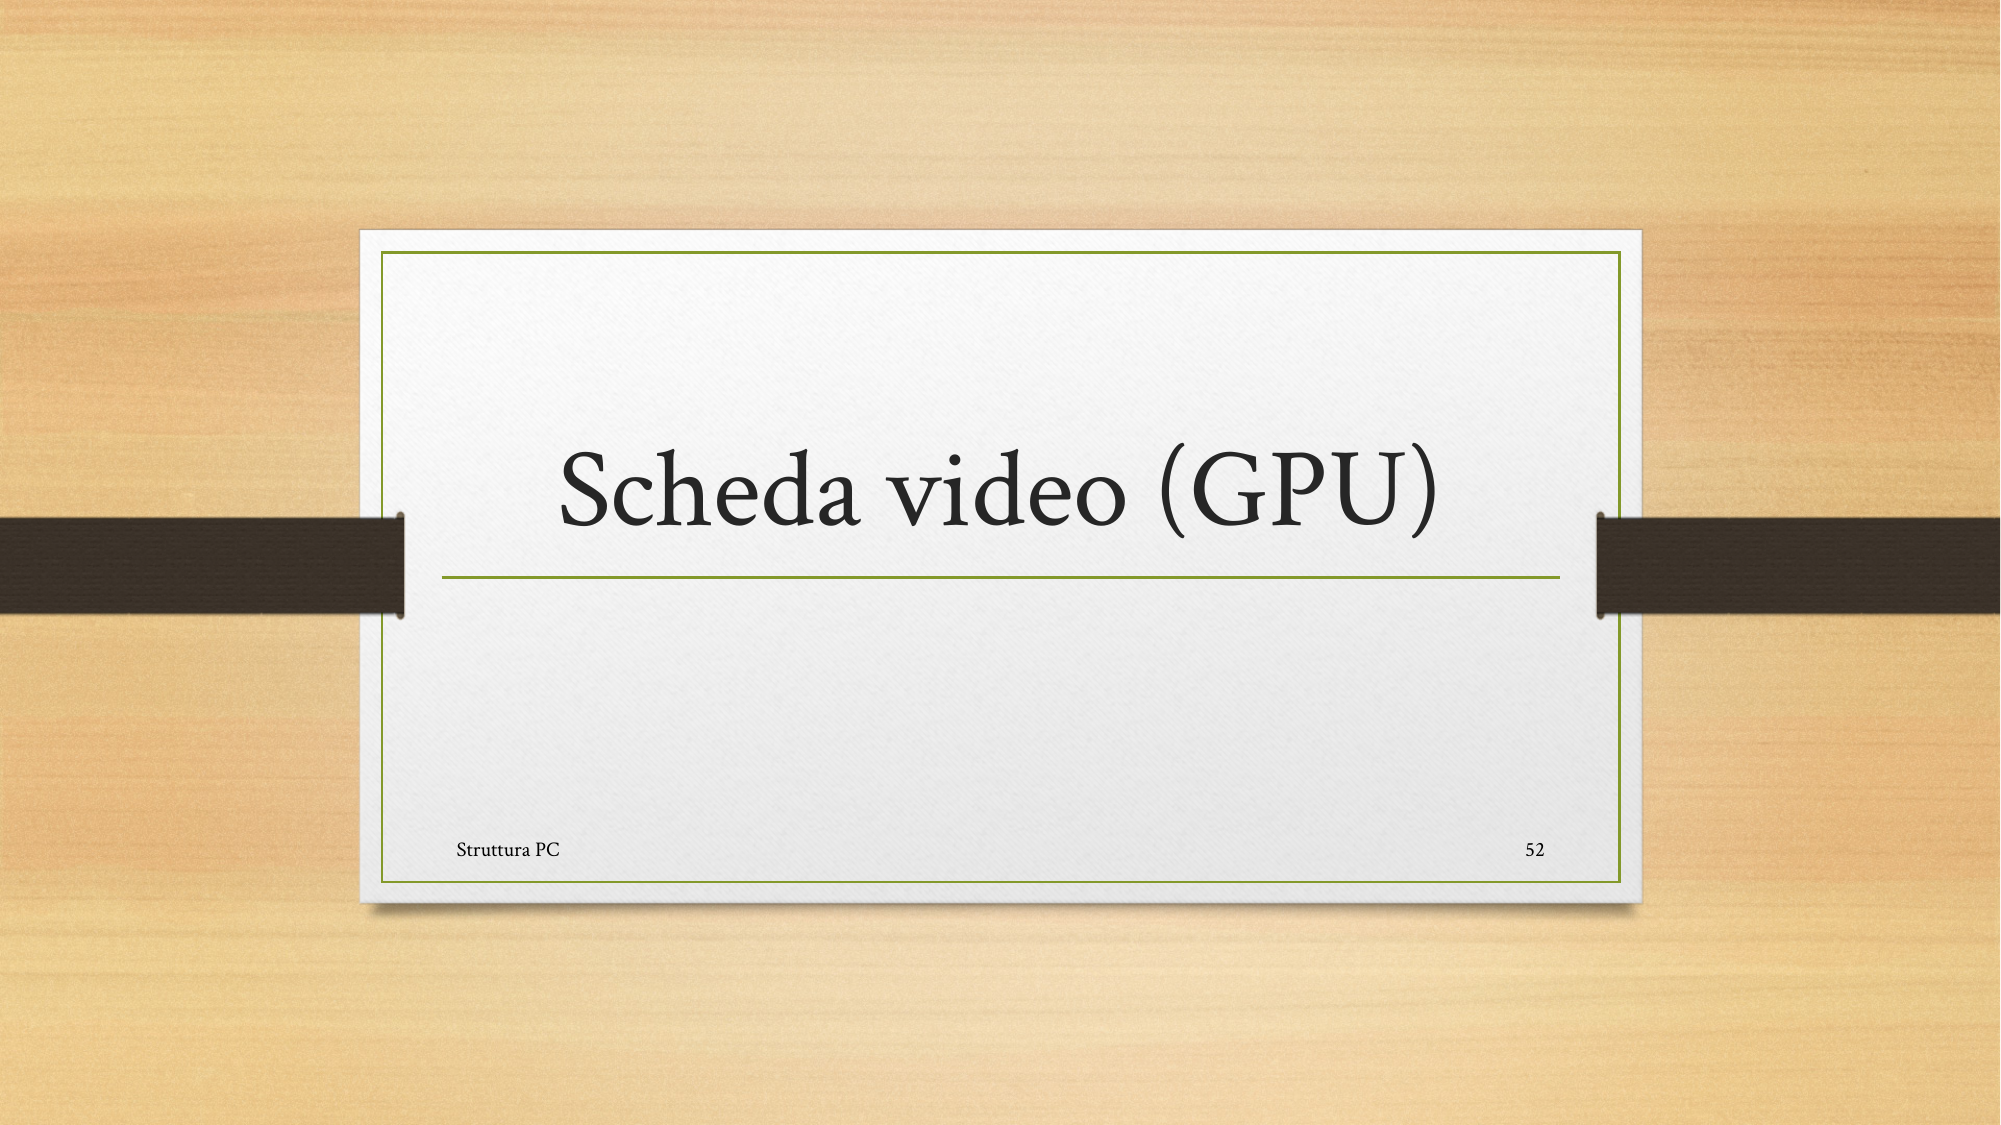

# Scheda video (GPU)

Struttura PC
52